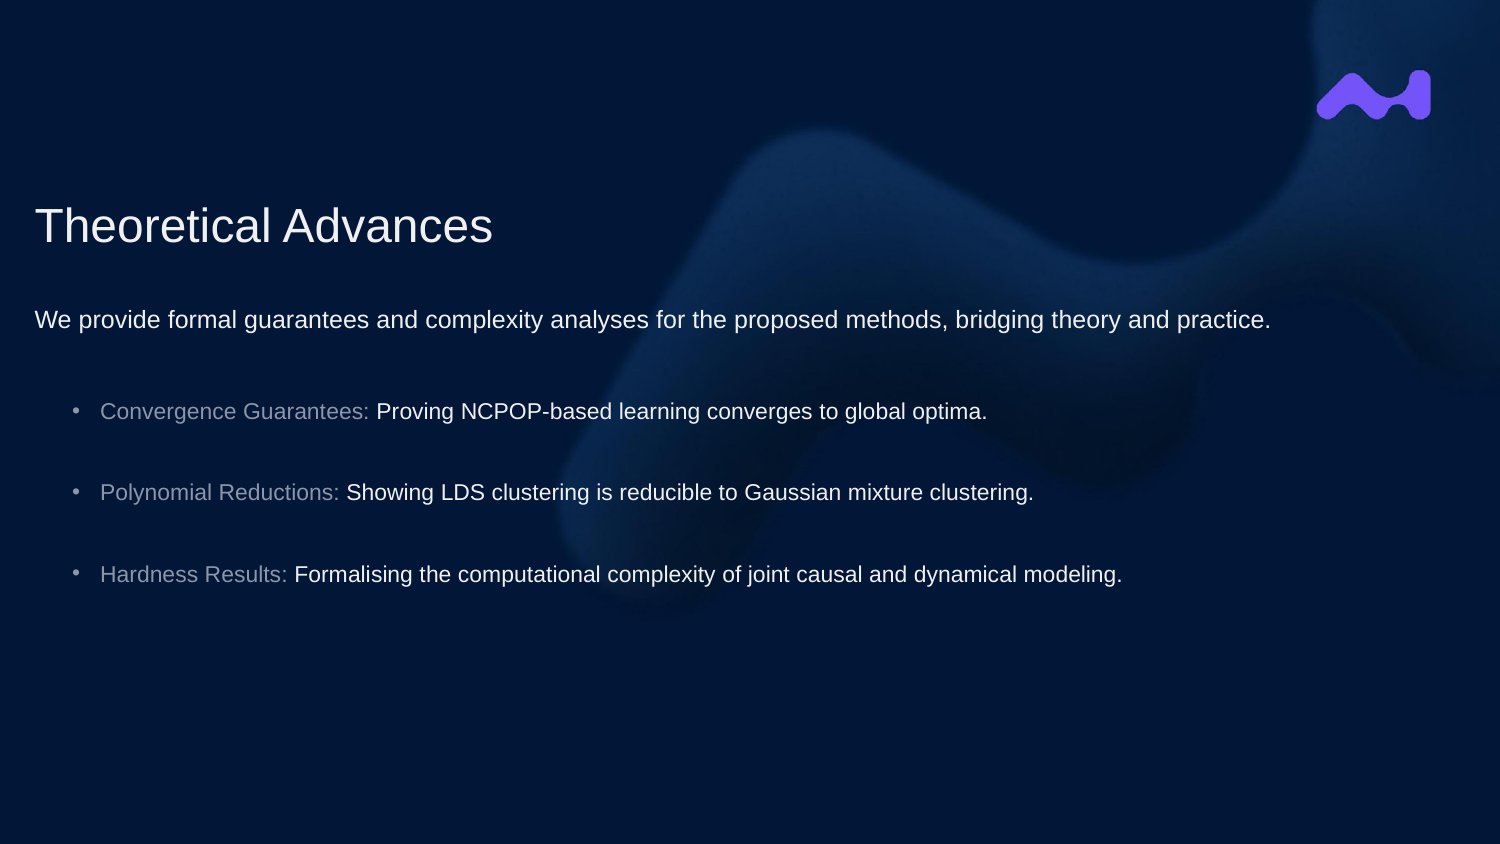

Theoretical Advances
We provide formal guarantees and complexity analyses for the proposed methods, bridging theory and practice.
Convergence Guarantees: Proving NCPOP-based learning converges to global optima.
Polynomial Reductions: Showing LDS clustering is reducible to Gaussian mixture clustering.
Hardness Results: Formalising the computational complexity of joint causal and dynamical modeling.